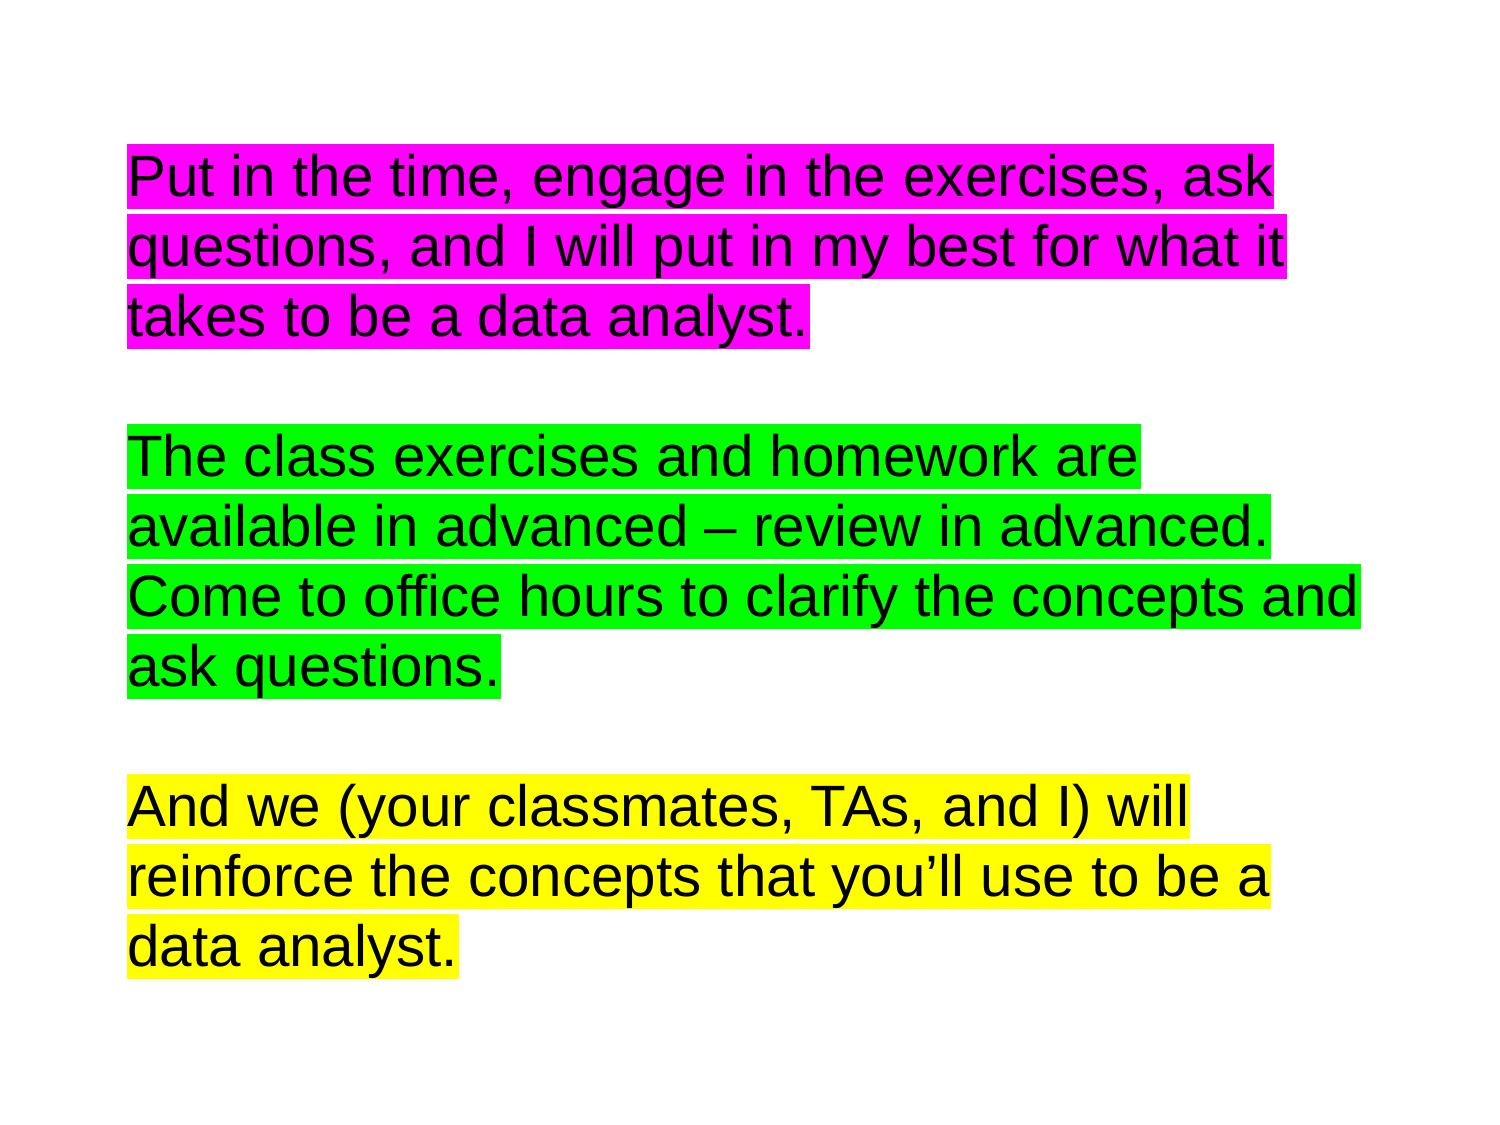

Put in the time, engage in the exercises, ask questions, and I will put in my best for what it takes to be a data analyst.

The class exercises and homework are available in advanced – review in advanced. Come to office hours to clarify the concepts and ask questions.

And we (your classmates, TAs, and I) will reinforce the concepts that you’ll use to be a data analyst.